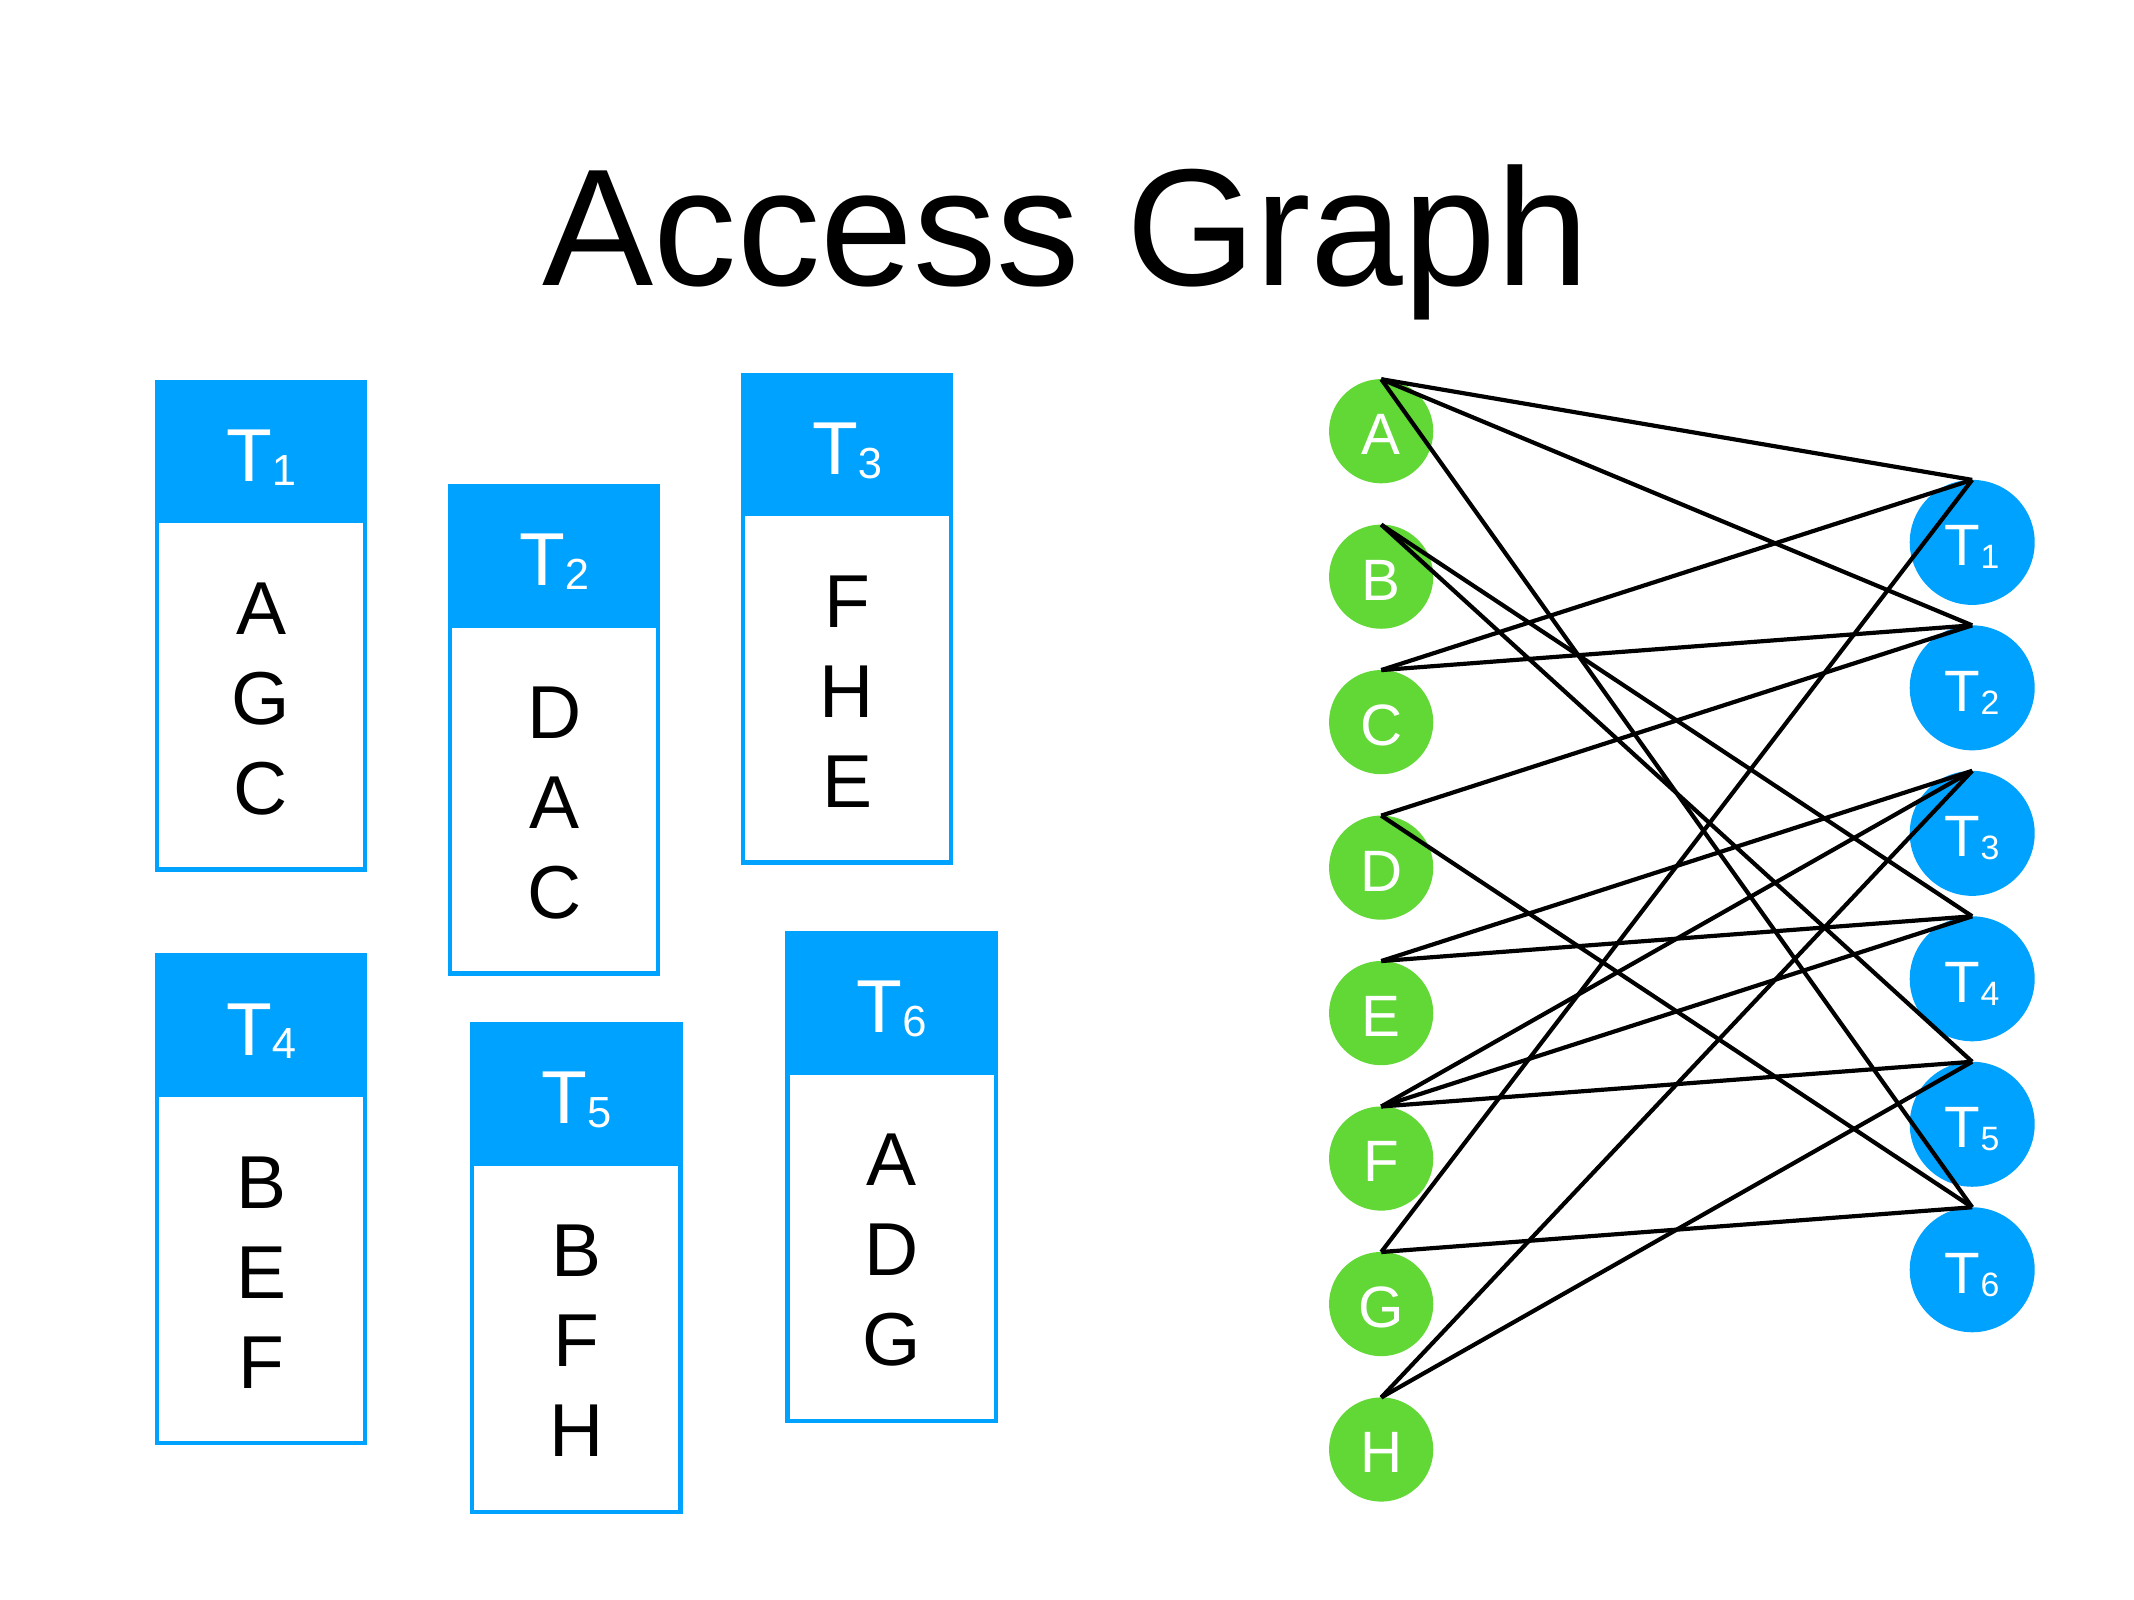

# Access Graph
T3
F
H
E
A
T1
B
T2
C
T3
D
T4
E
T5
F
T6
G
H
T1
A
G
C
T2
D
A
C
T6
A
D
G
T4
B
E
F
T5
B
F
H